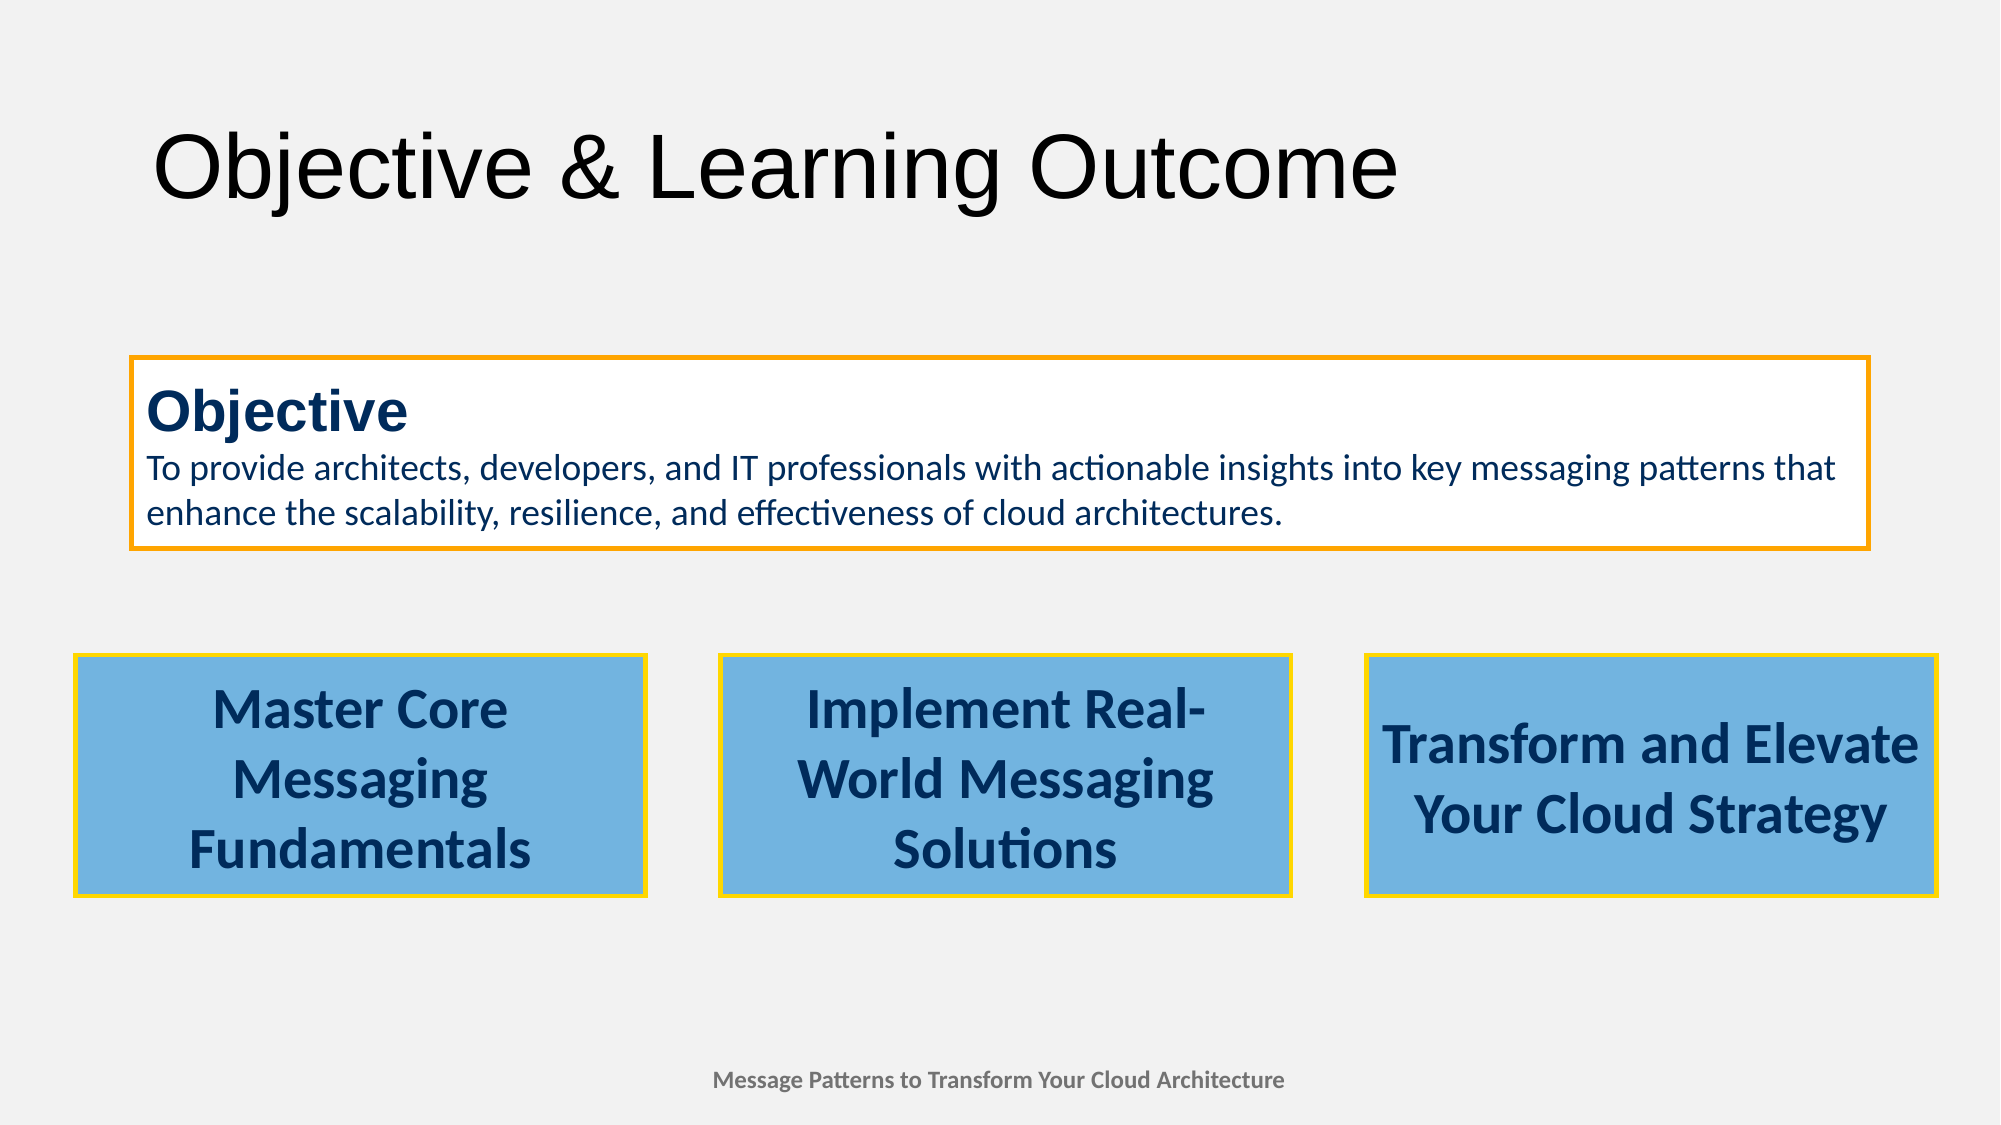

# Objective & Learning Outcome
Objective
To provide architects, developers, and IT professionals with actionable insights into key messaging patterns that enhance the scalability, resilience, and effectiveness of cloud architectures.
Master Core Messaging Fundamentals
Implement Real-World Messaging Solutions
Transform and Elevate Your Cloud Strategy